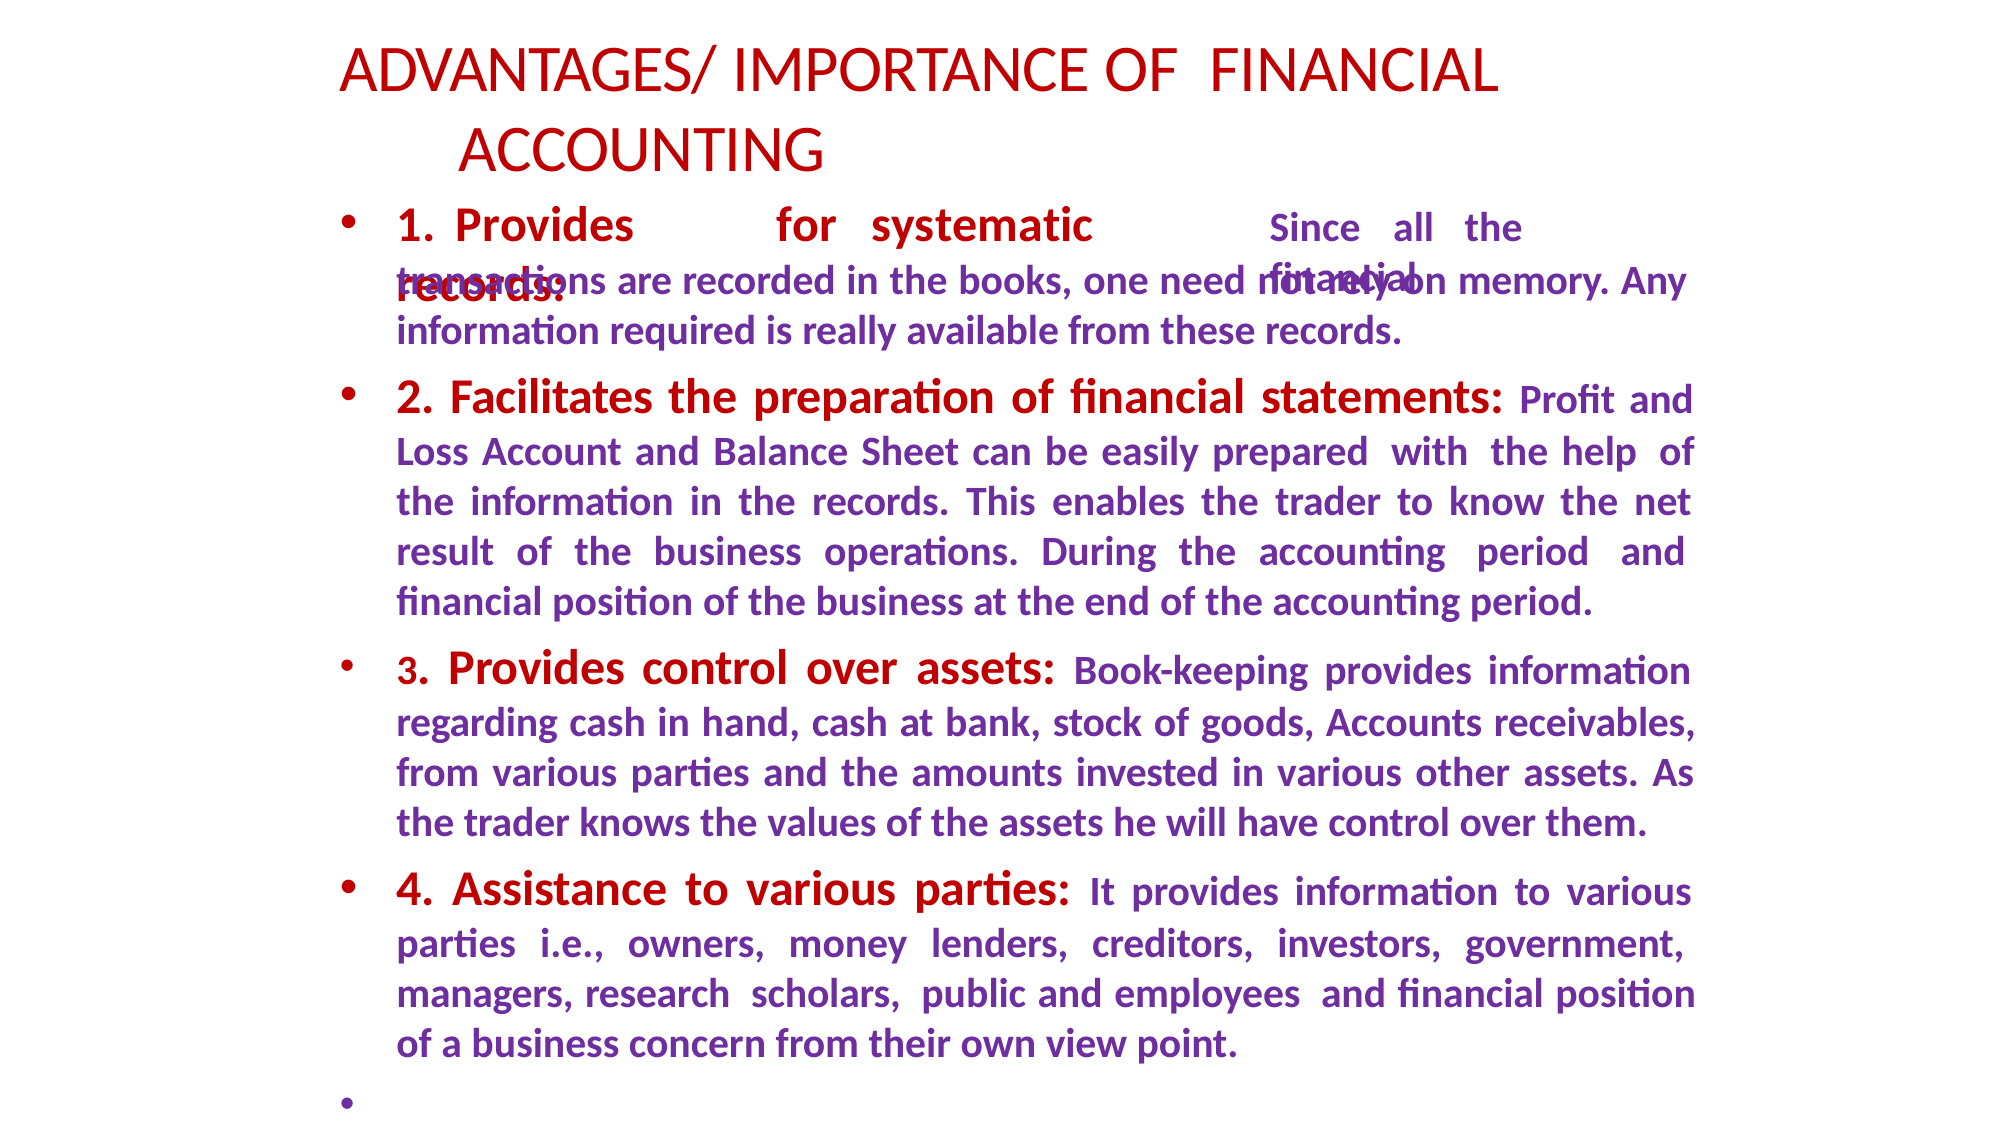

# ADVANTAGES/ IMPORTANCE OF  FINANCIAL ACCOUNTING
1.	Provides	for	systematic	records:
Since	all	the	financial
transactions are recorded in the books, one need not rely on memory. Any  information required is really available from these records.
2. Facilitates the preparation of financial statements: Profit and  Loss Account and Balance Sheet can be easily prepared with the help of  the information in the records. This enables the trader to know the net  result of the business operations. During the accounting period and  financial position of the business at the end of the accounting period.
3. Provides control over assets: Book-keeping provides information  regarding cash in hand, cash at bank, stock of goods, Accounts receivables,  from various parties and the amounts invested in various other assets. As  the trader knows the values of the assets he will have control over them.
4. Assistance to various parties: It provides information to various  parties i.e., owners, money lenders, creditors, investors, government,  managers, research scholars, public and employees and financial position  of a business concern from their own view point.
•